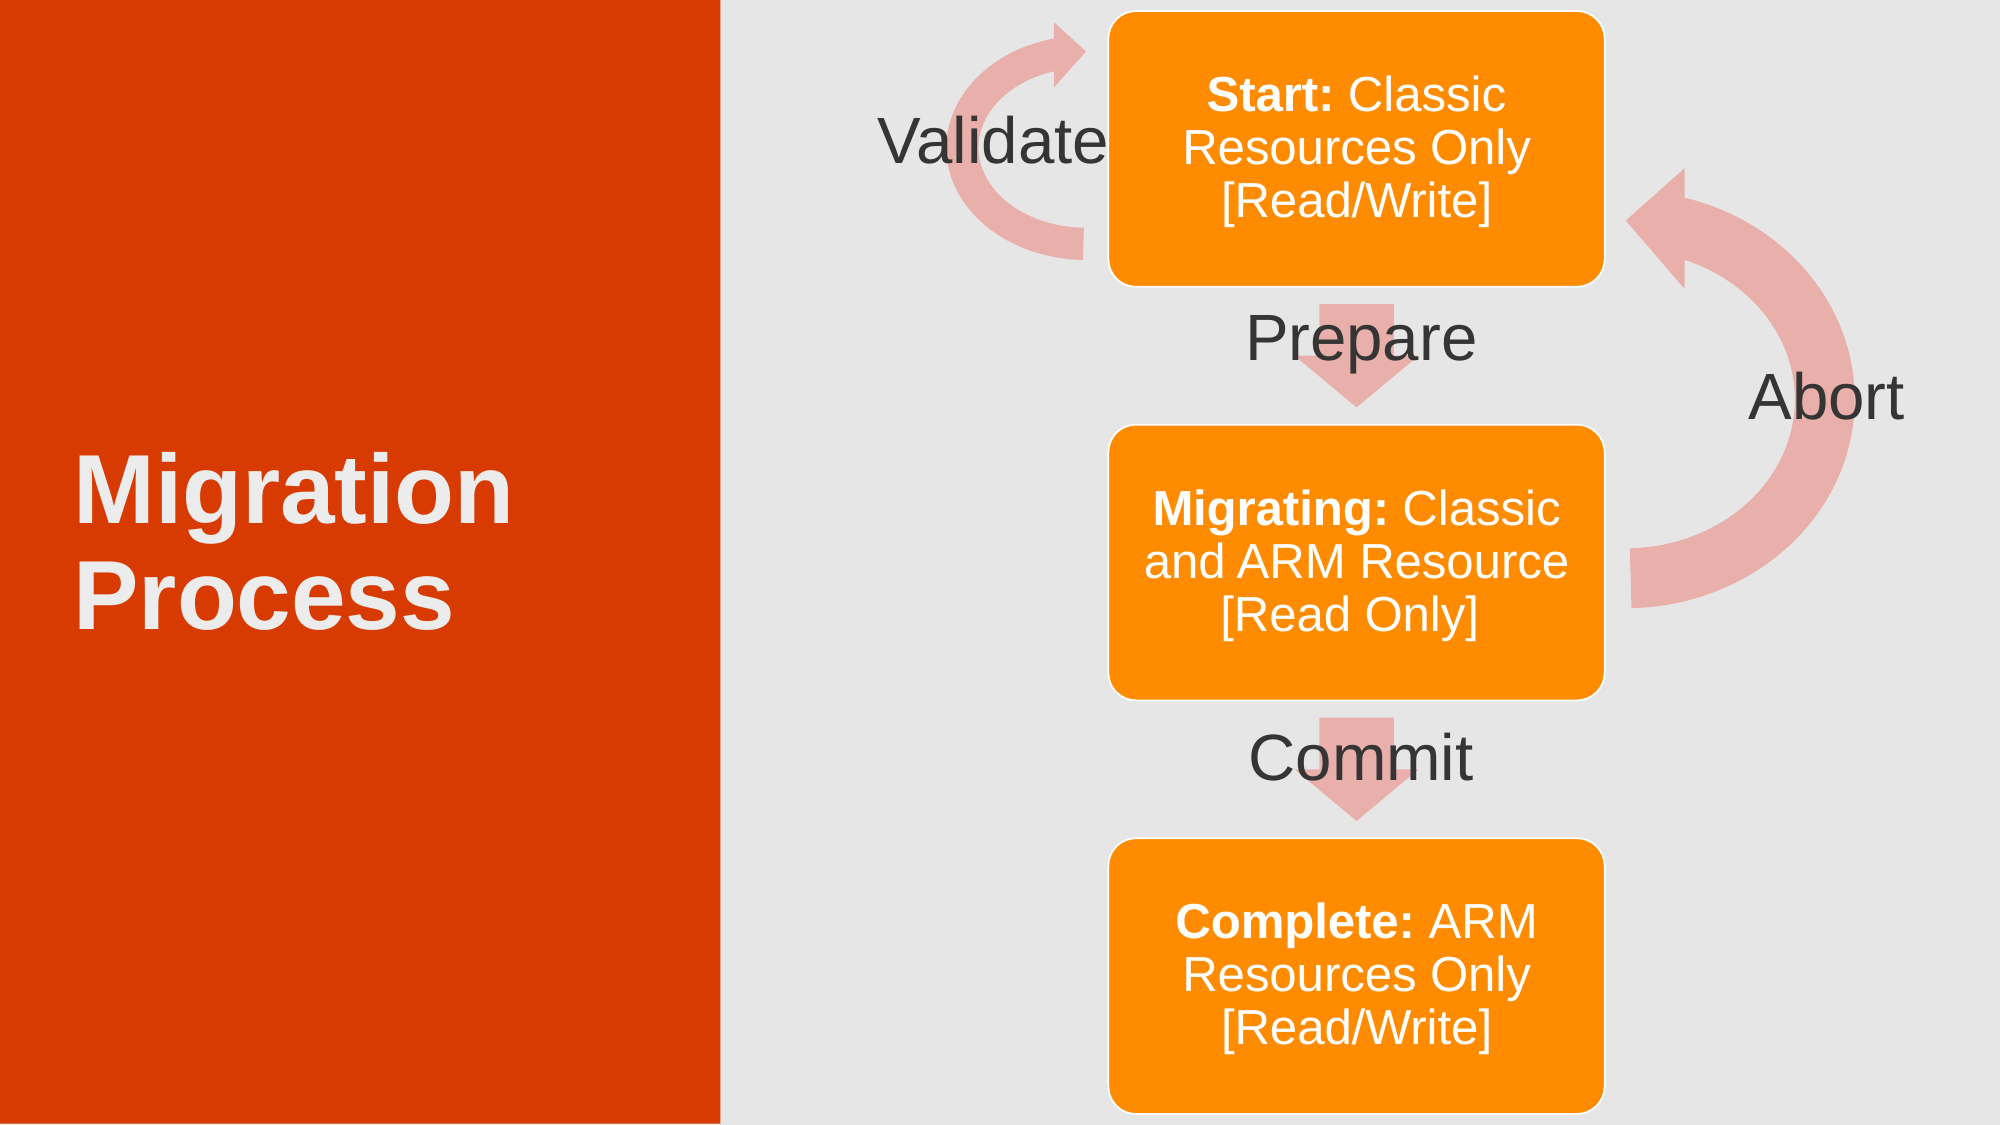

Start: Classic Resources Only [Read/Write]

Validate

Migration Process

Abort
Prepare

Migrating: Classic and ARM Resource [Read Only]
Commit

Complete: ARM Resources Only [Read/Write]